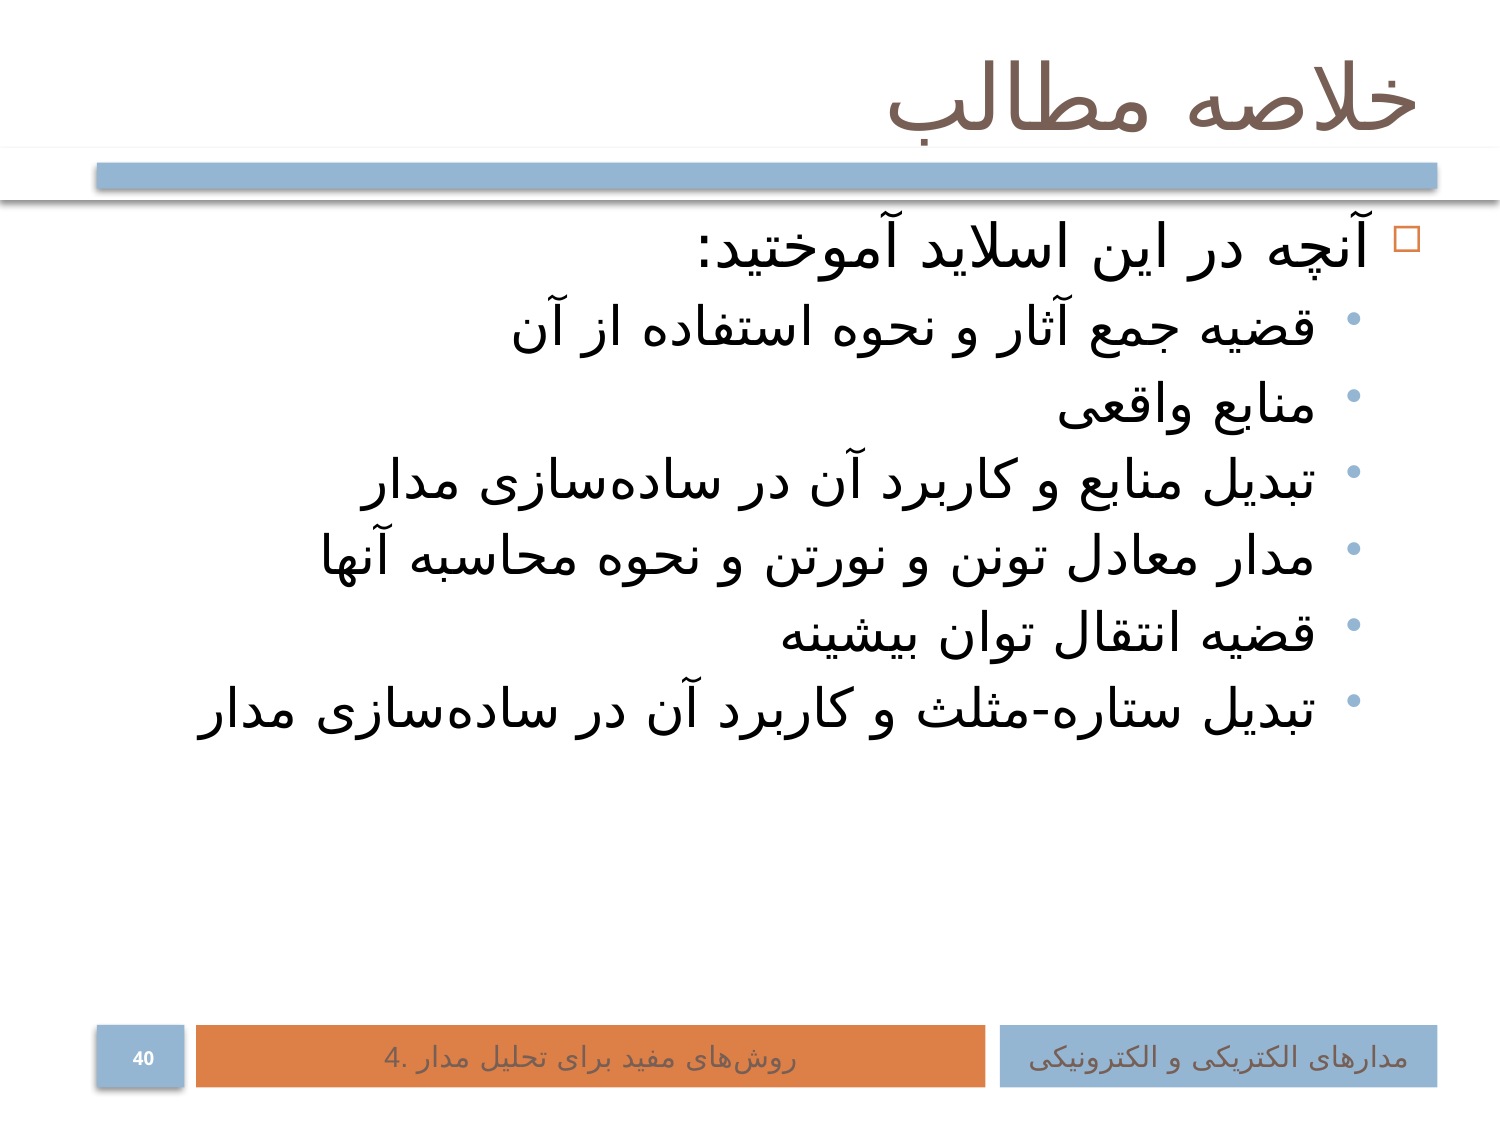

# خلاصه مطالب
آنچه در این اسلاید آموختید:
قضیه جمع آثار و نحوه استفاده از آن
منابع واقعی
تبدیل منابع و کاربرد آن در ساده‌سازی مدار
مدار معادل تونن و نورتن و نحوه محاسبه آنها
قضیه انتقال توان بیشینه
تبدیل ستاره-مثلث و کاربرد آن در ساده‌سازی مدار
4. روش‌های مفید برای تحلیل مدار
مدارهای الکتریکی و الکترونیکی
40